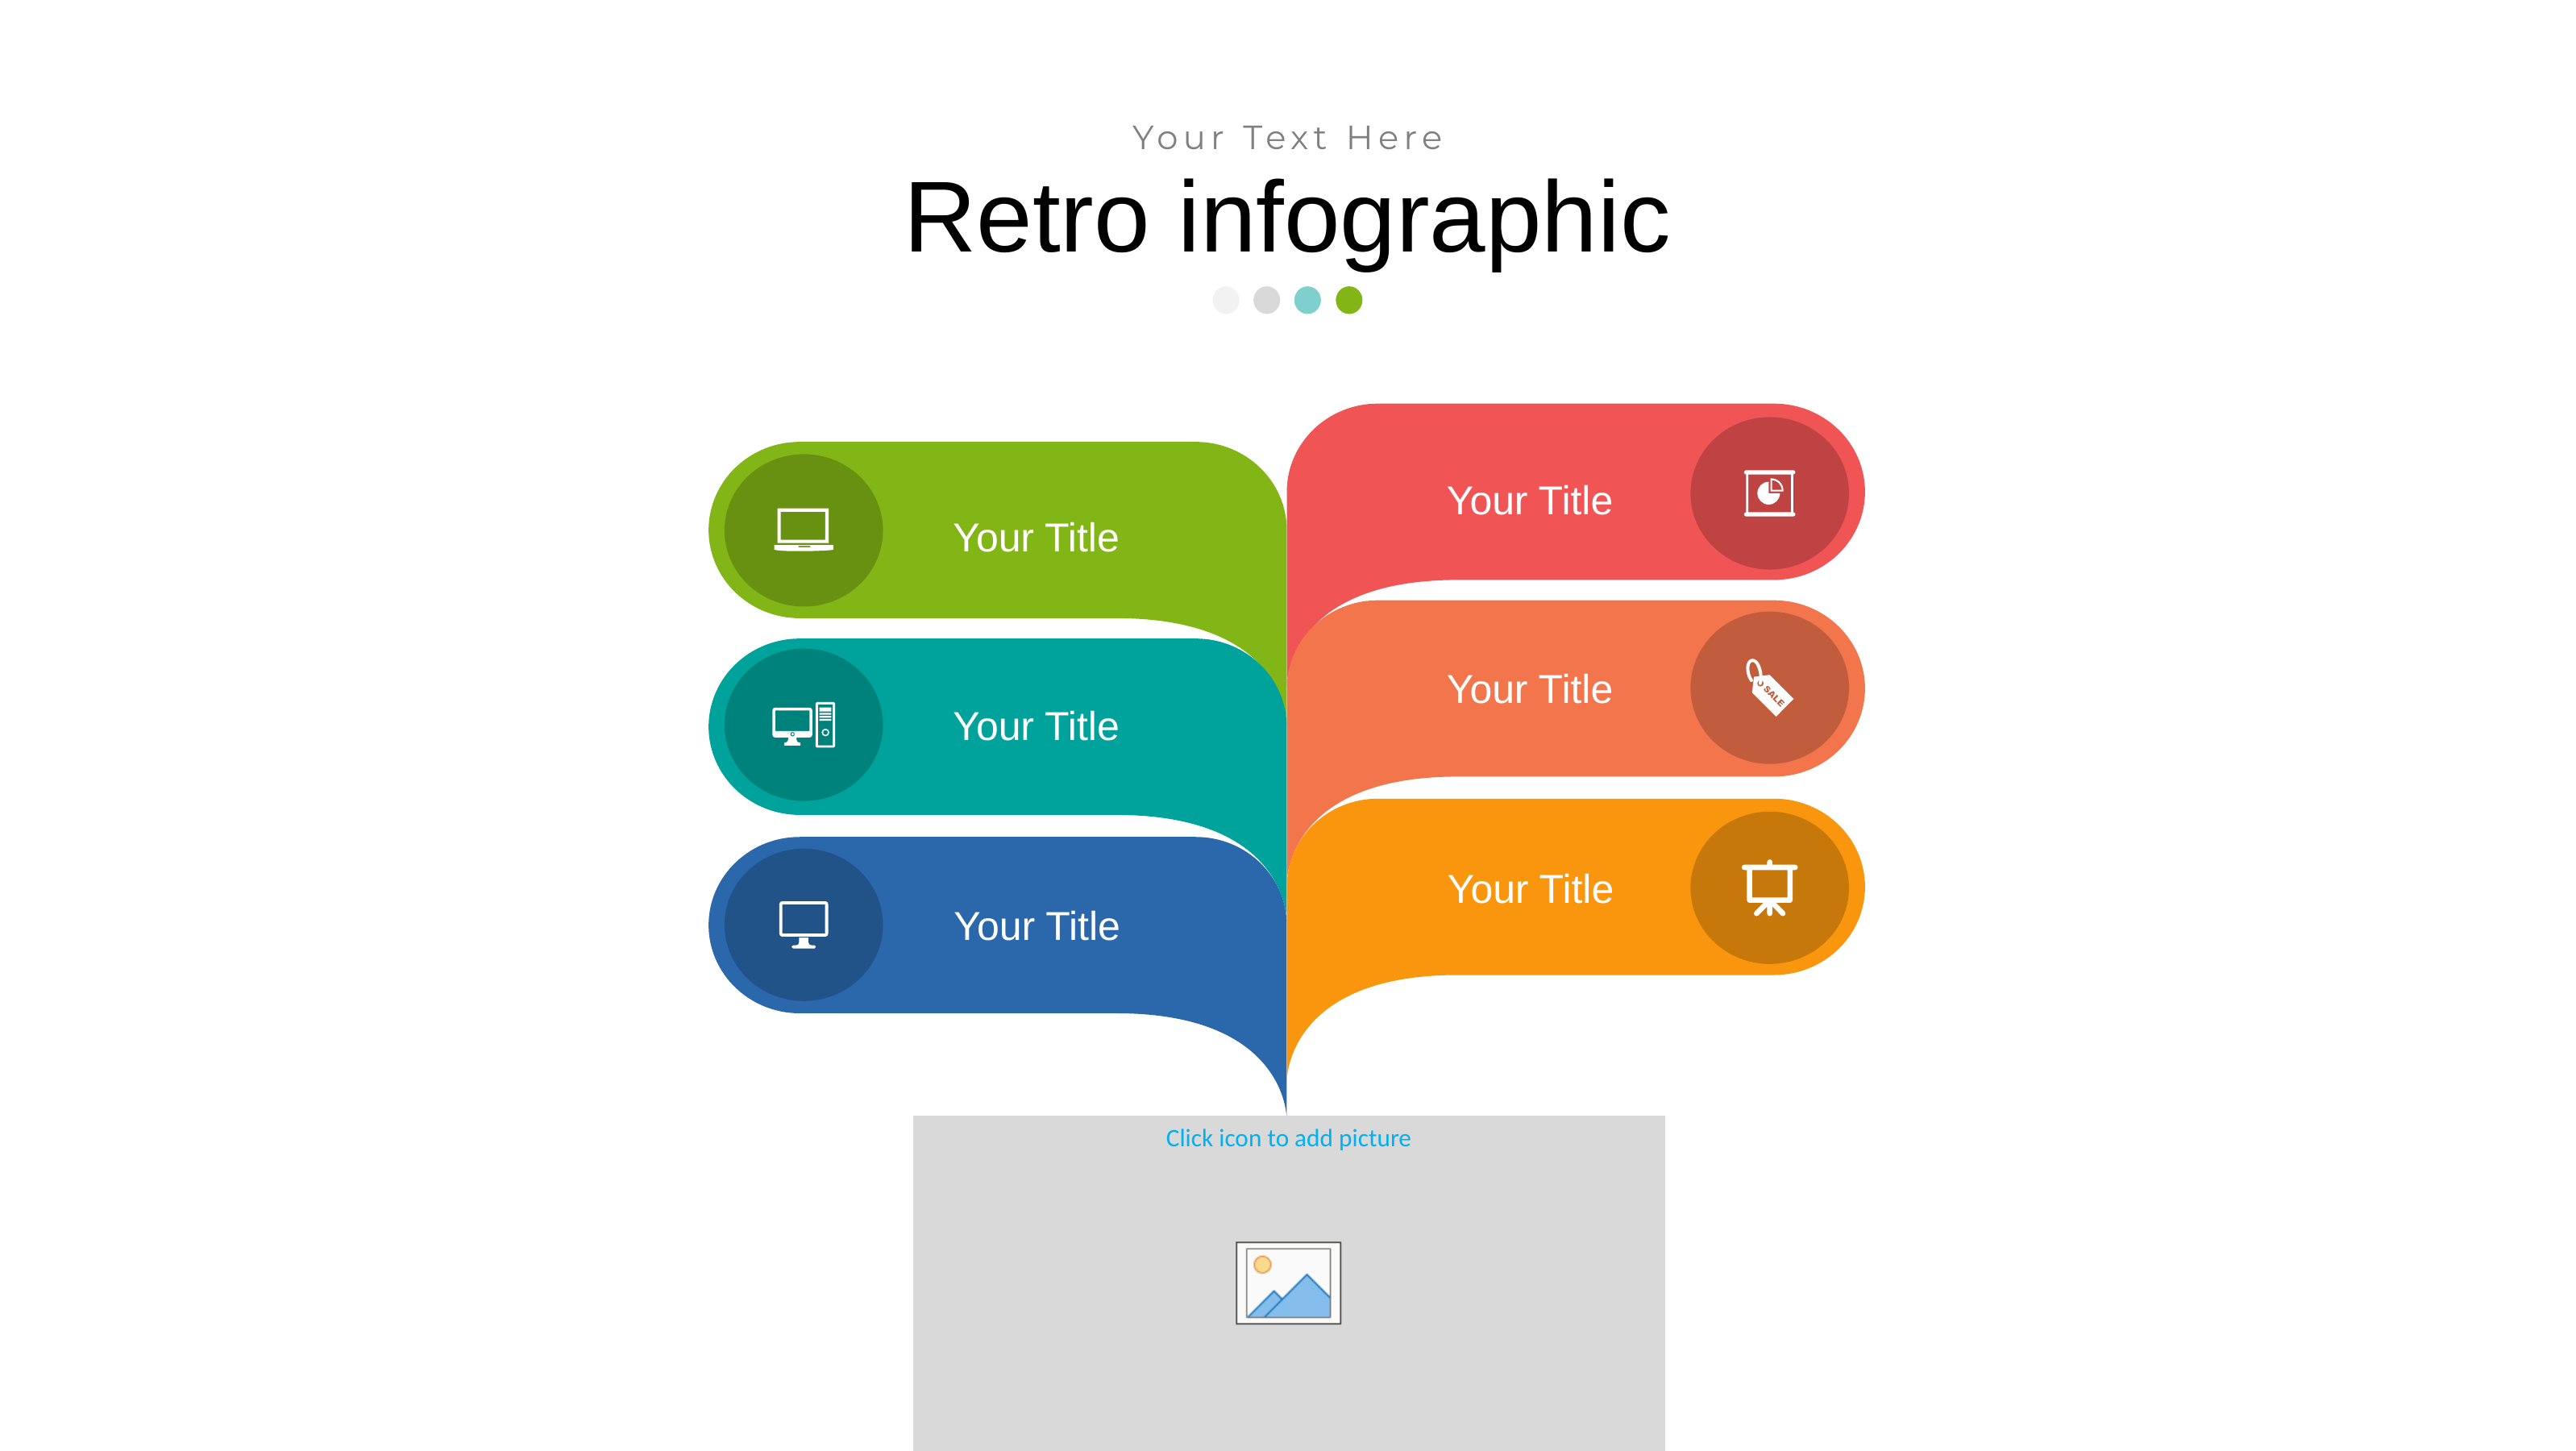

Your Text Here

Retro infographic

Your Title

Your Title

Your Title

Your Title

Your Title

Your Title